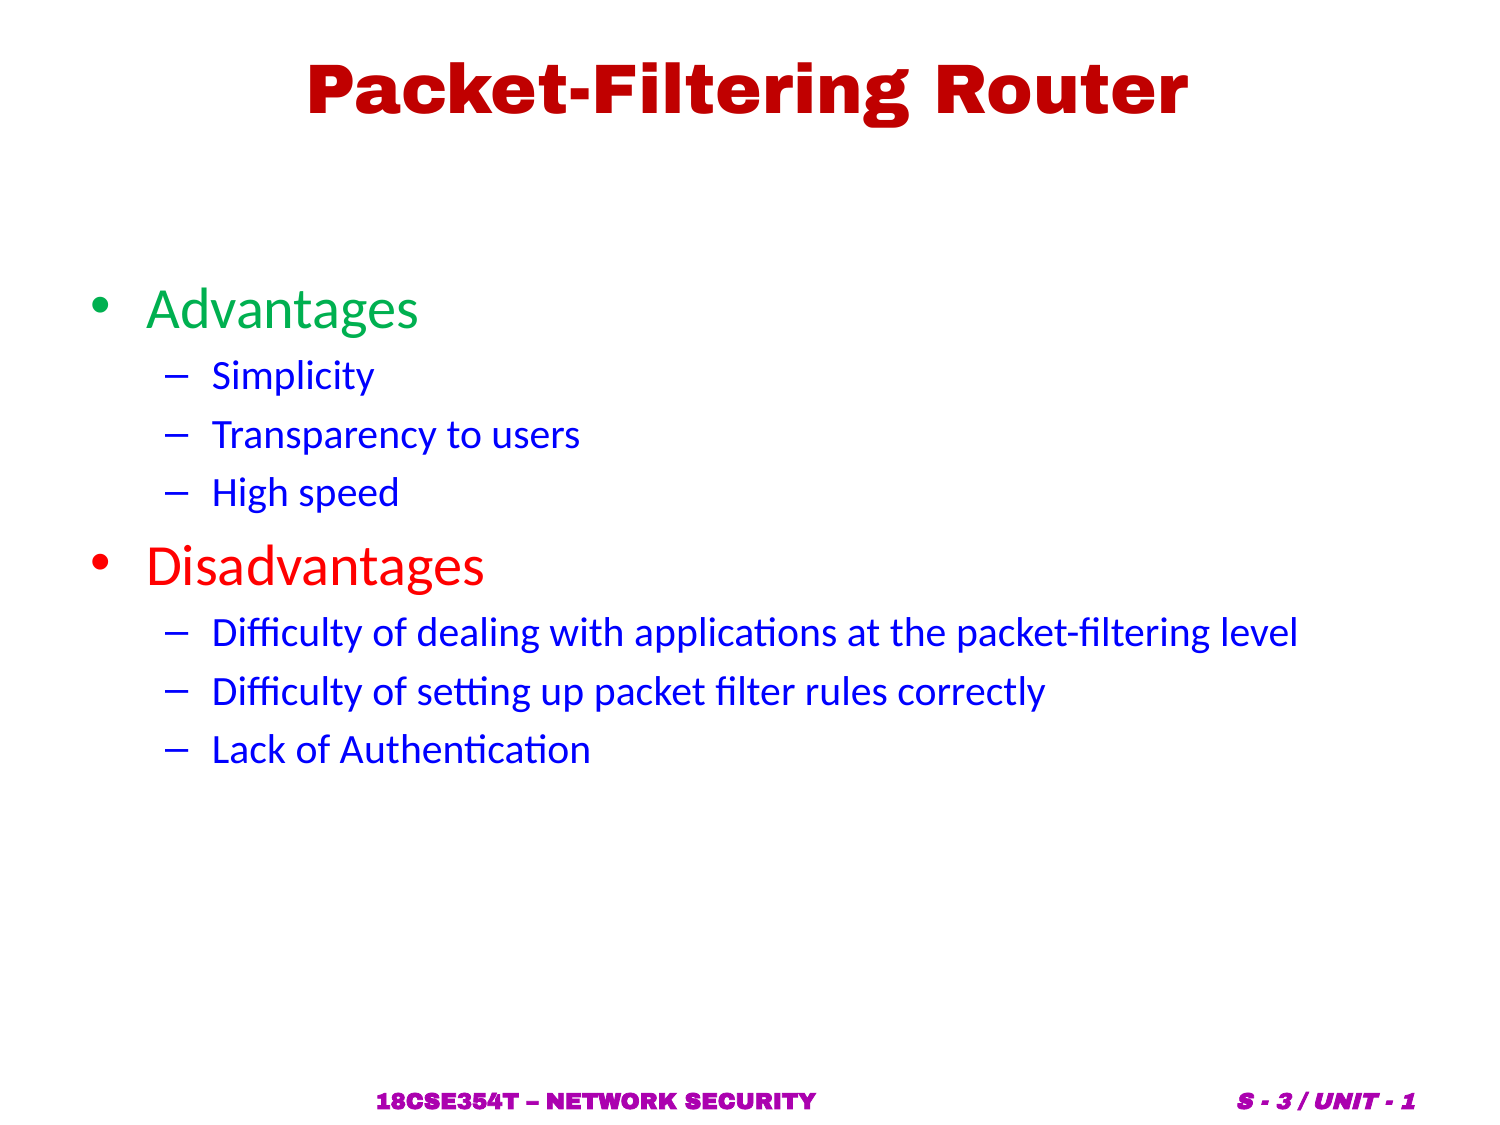

# Packet-Filtering Router
Advantages
Simplicity
Transparency to users
High speed
Disadvantages
Difficulty of dealing with applications at the packet-filtering level
Difficulty of setting up packet filter rules correctly
Lack of Authentication
                                18CSE354T – NETWORK SECURITY                                                      S - 3 / UNIT - 1